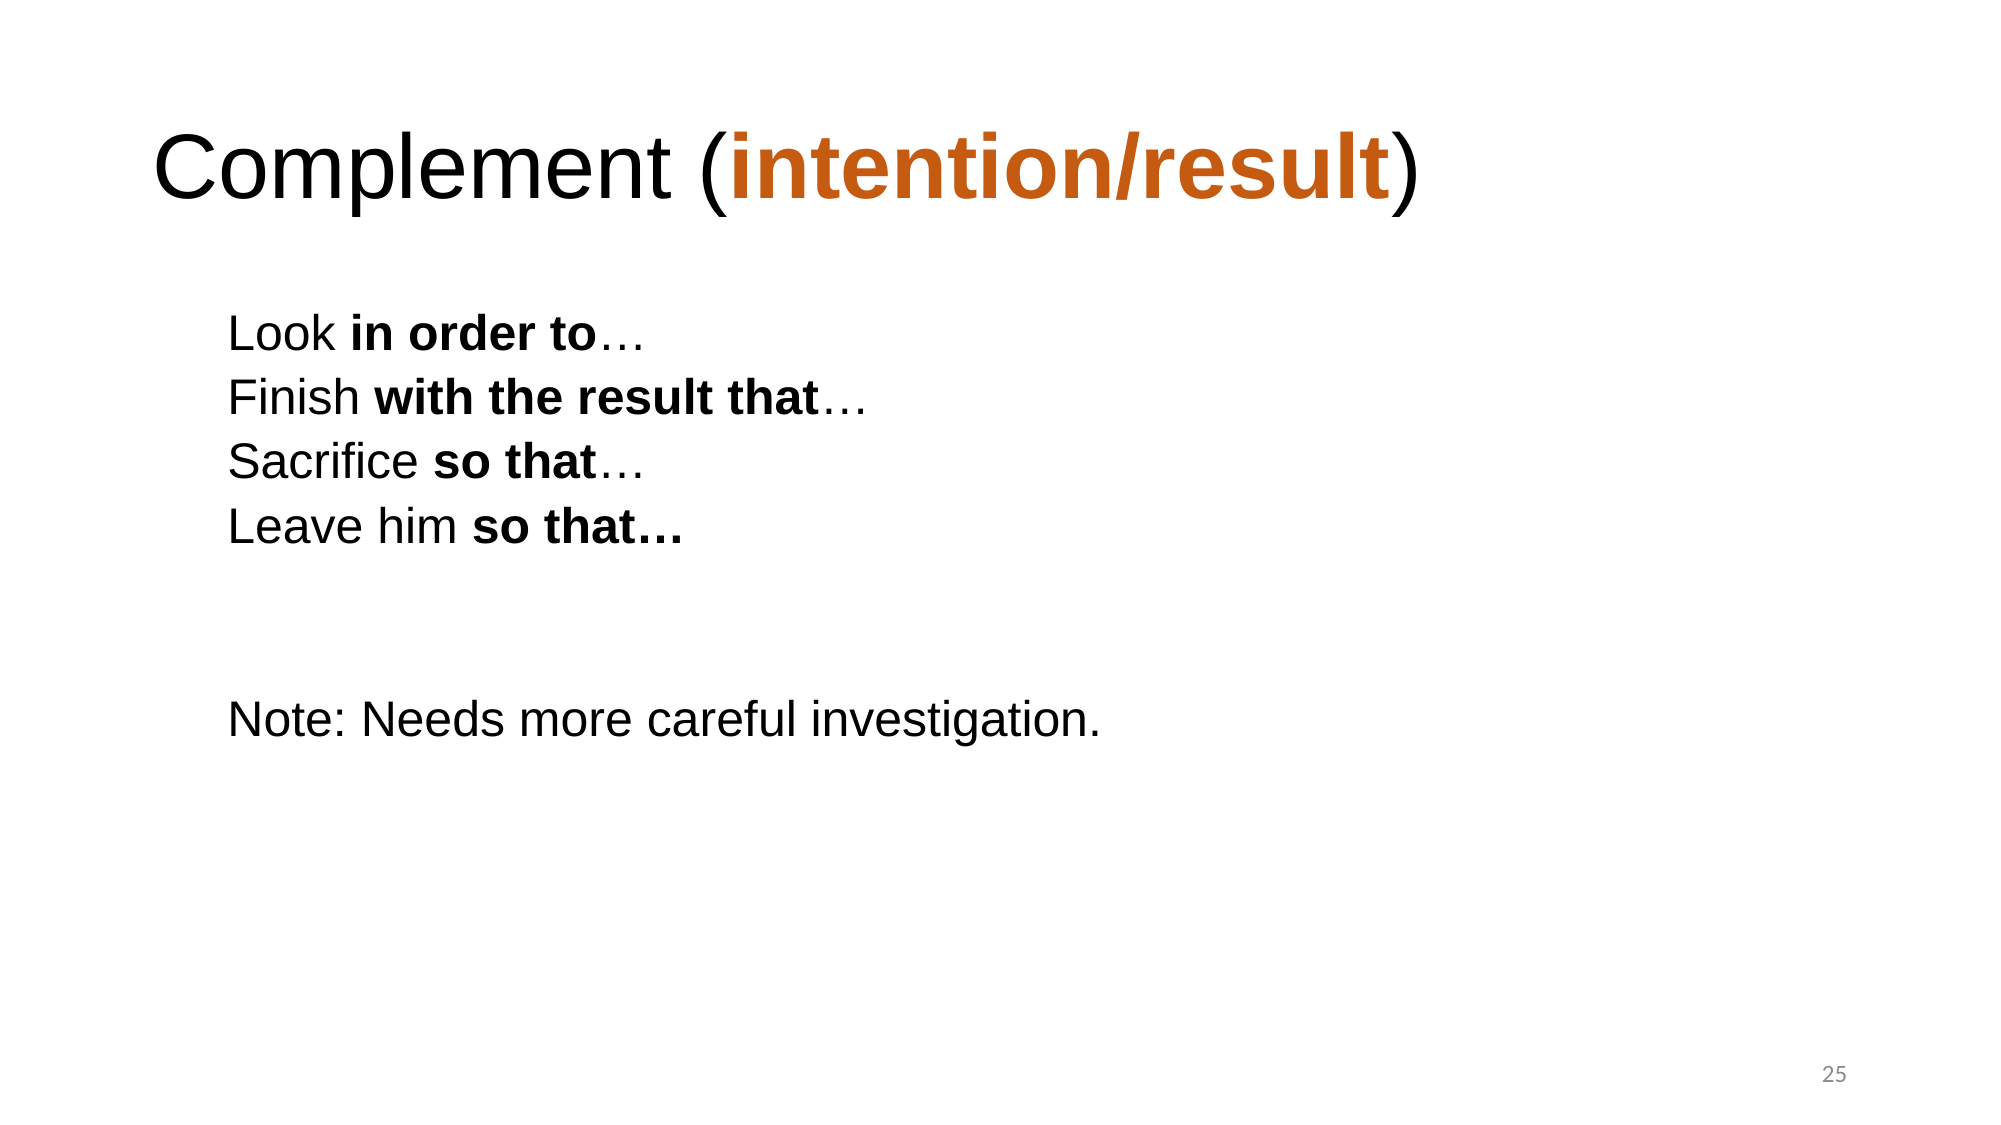

# Complement (intention/result)
Look in order to…
Finish with the result that…
Sacrifice so that…
Leave him so that…

Note: Needs more careful investigation.

25